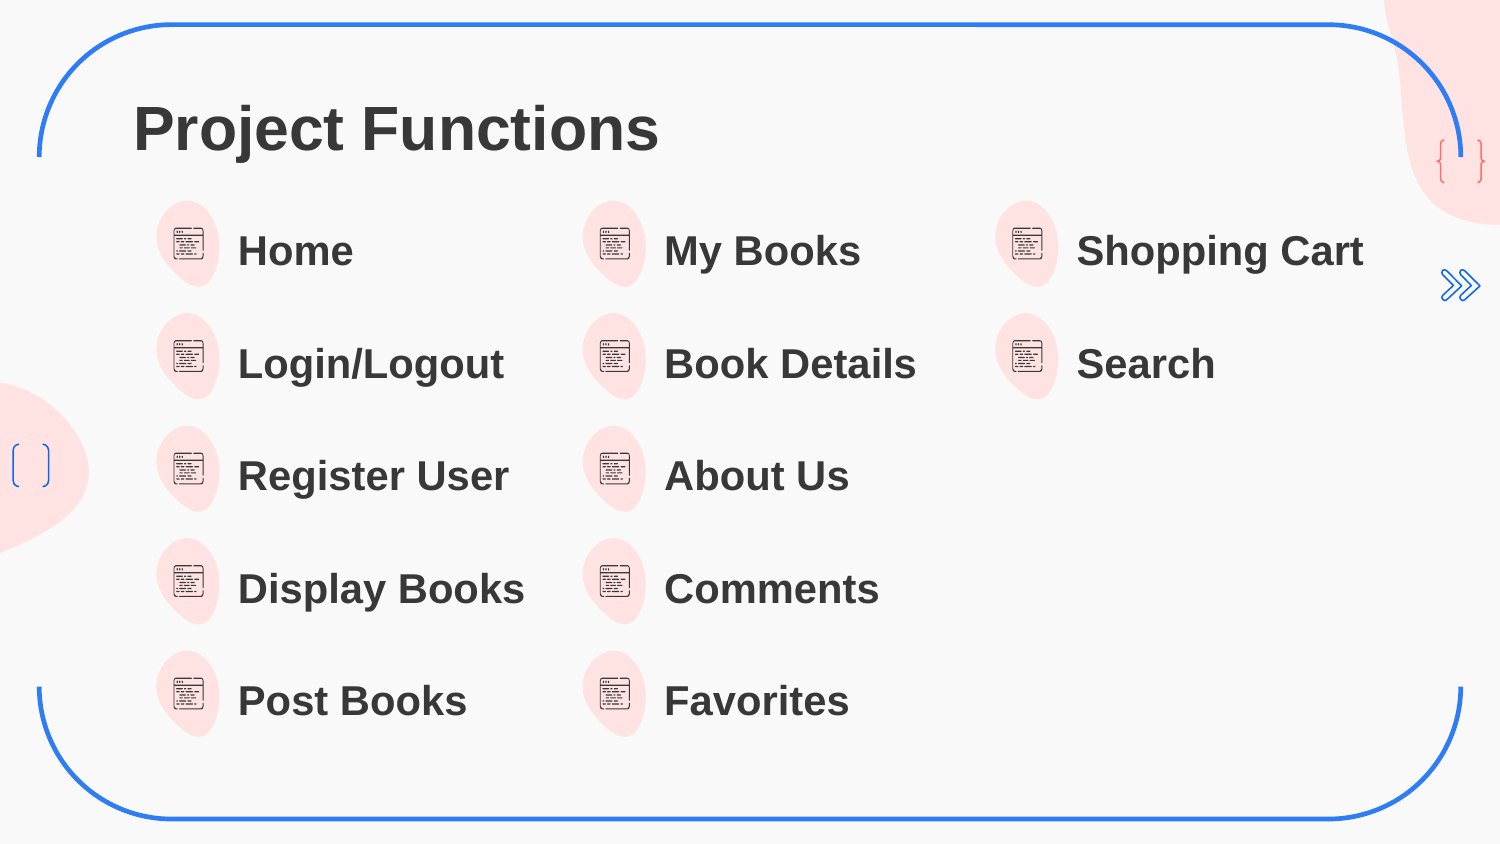

# Project Functions

Home
My Books
Shopping Cart

Login/Logout
Book Details
Search

Register User
About Us

Display Books
Comments

Post Books
Favorites